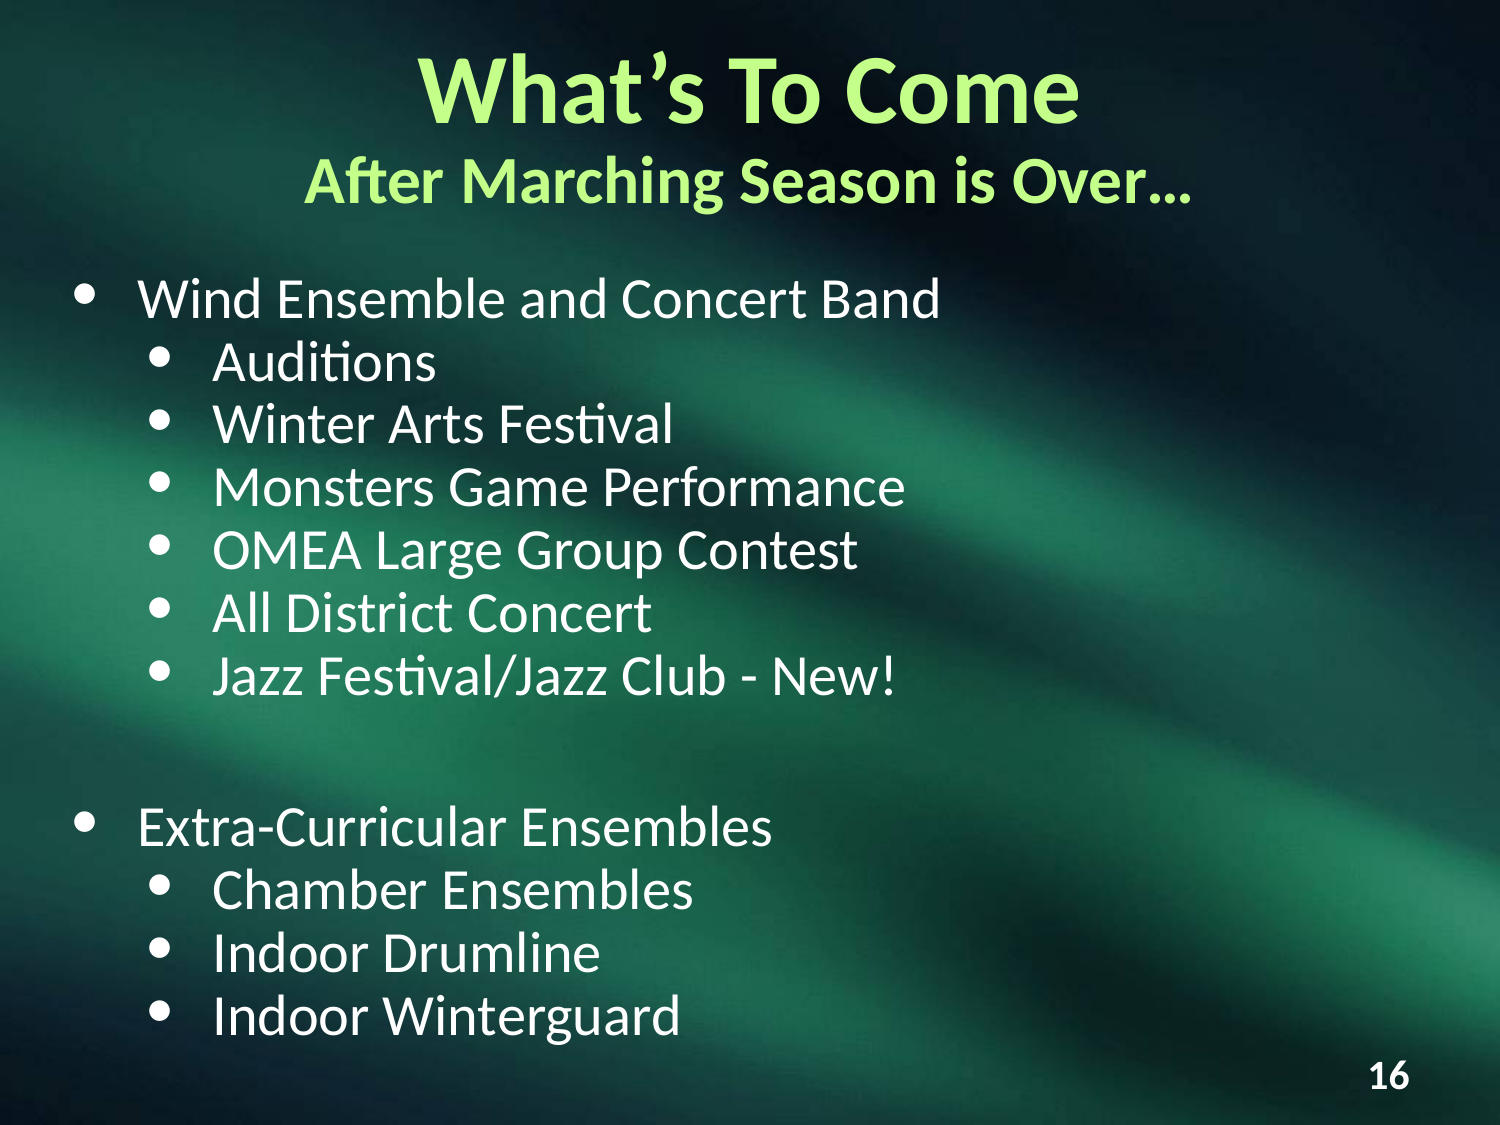

# What’s To Come After Marching Season is Over…

Wind Ensemble and Concert Band
Auditions
Winter Arts Festival
Monsters Game Performance
OMEA Large Group Contest
All District Concert
Jazz Festival/Jazz Club - New!

Extra-Curricular Ensembles
Chamber Ensembles
Indoor Drumline
Indoor Winterguard

16